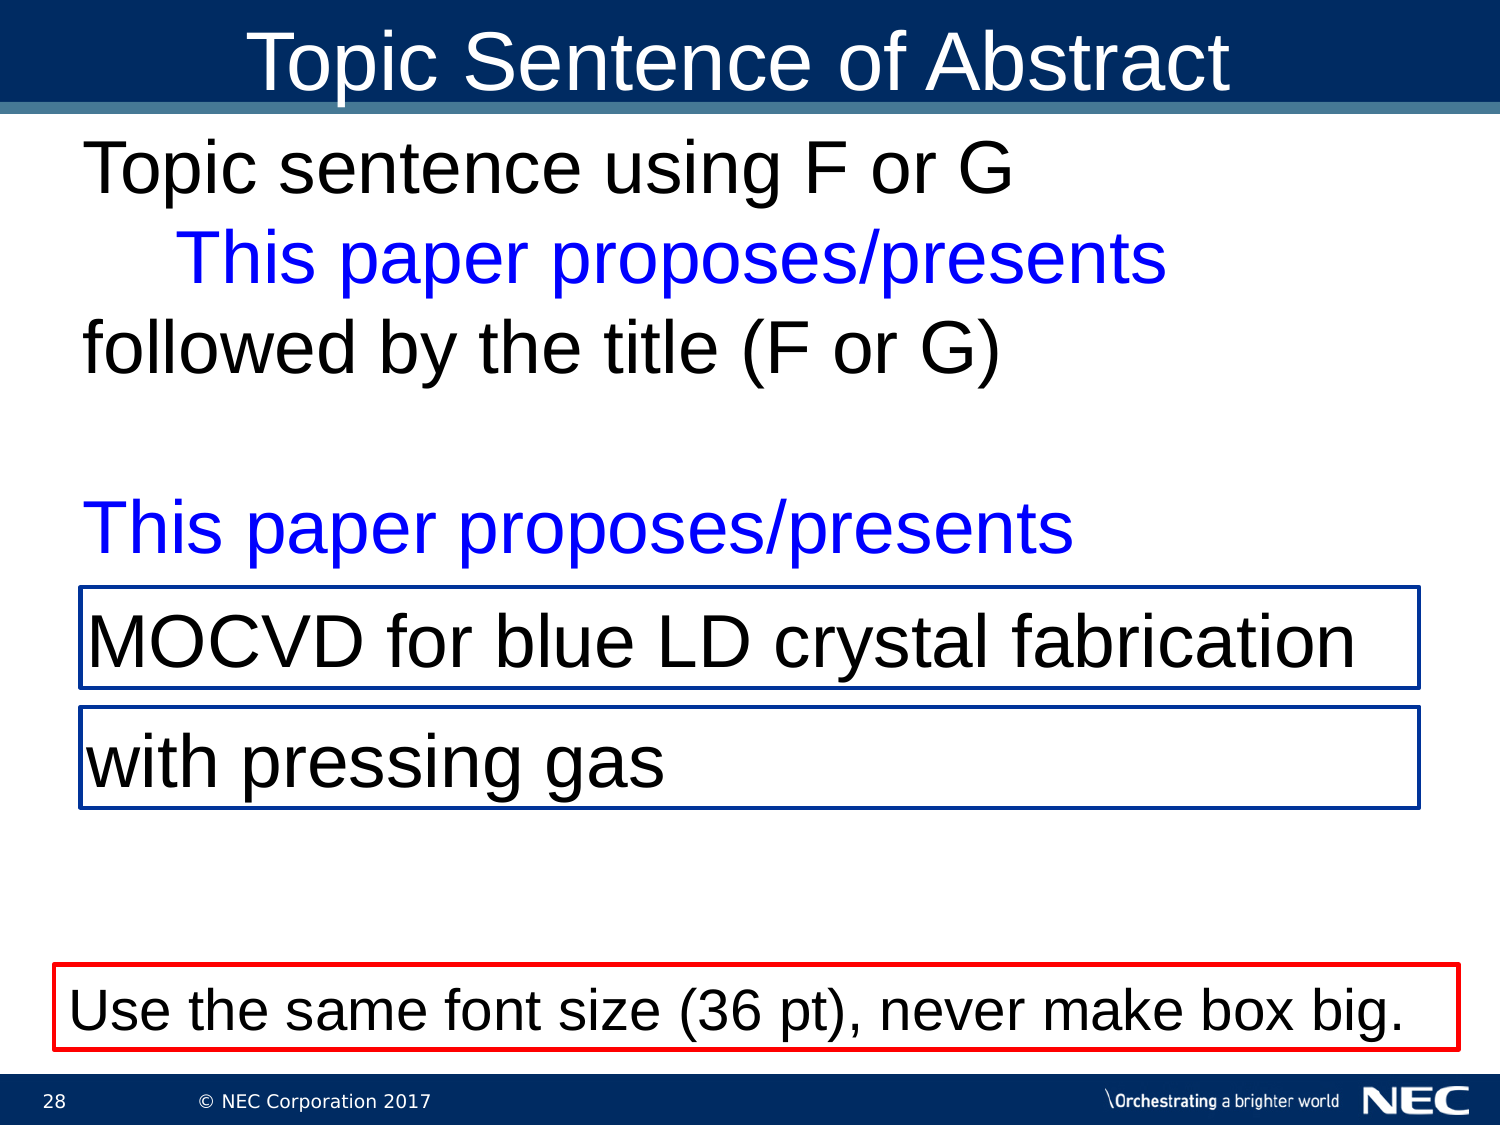

# Topic Sentence of Abstract
Topic sentence using F or G
　This paper proposes/presents
followed by the title (F or G)

This paper proposes/presents

MOCVD for blue LD crystal fabrication
with pressing gas
Use the same font size (36 pt), never make box big.